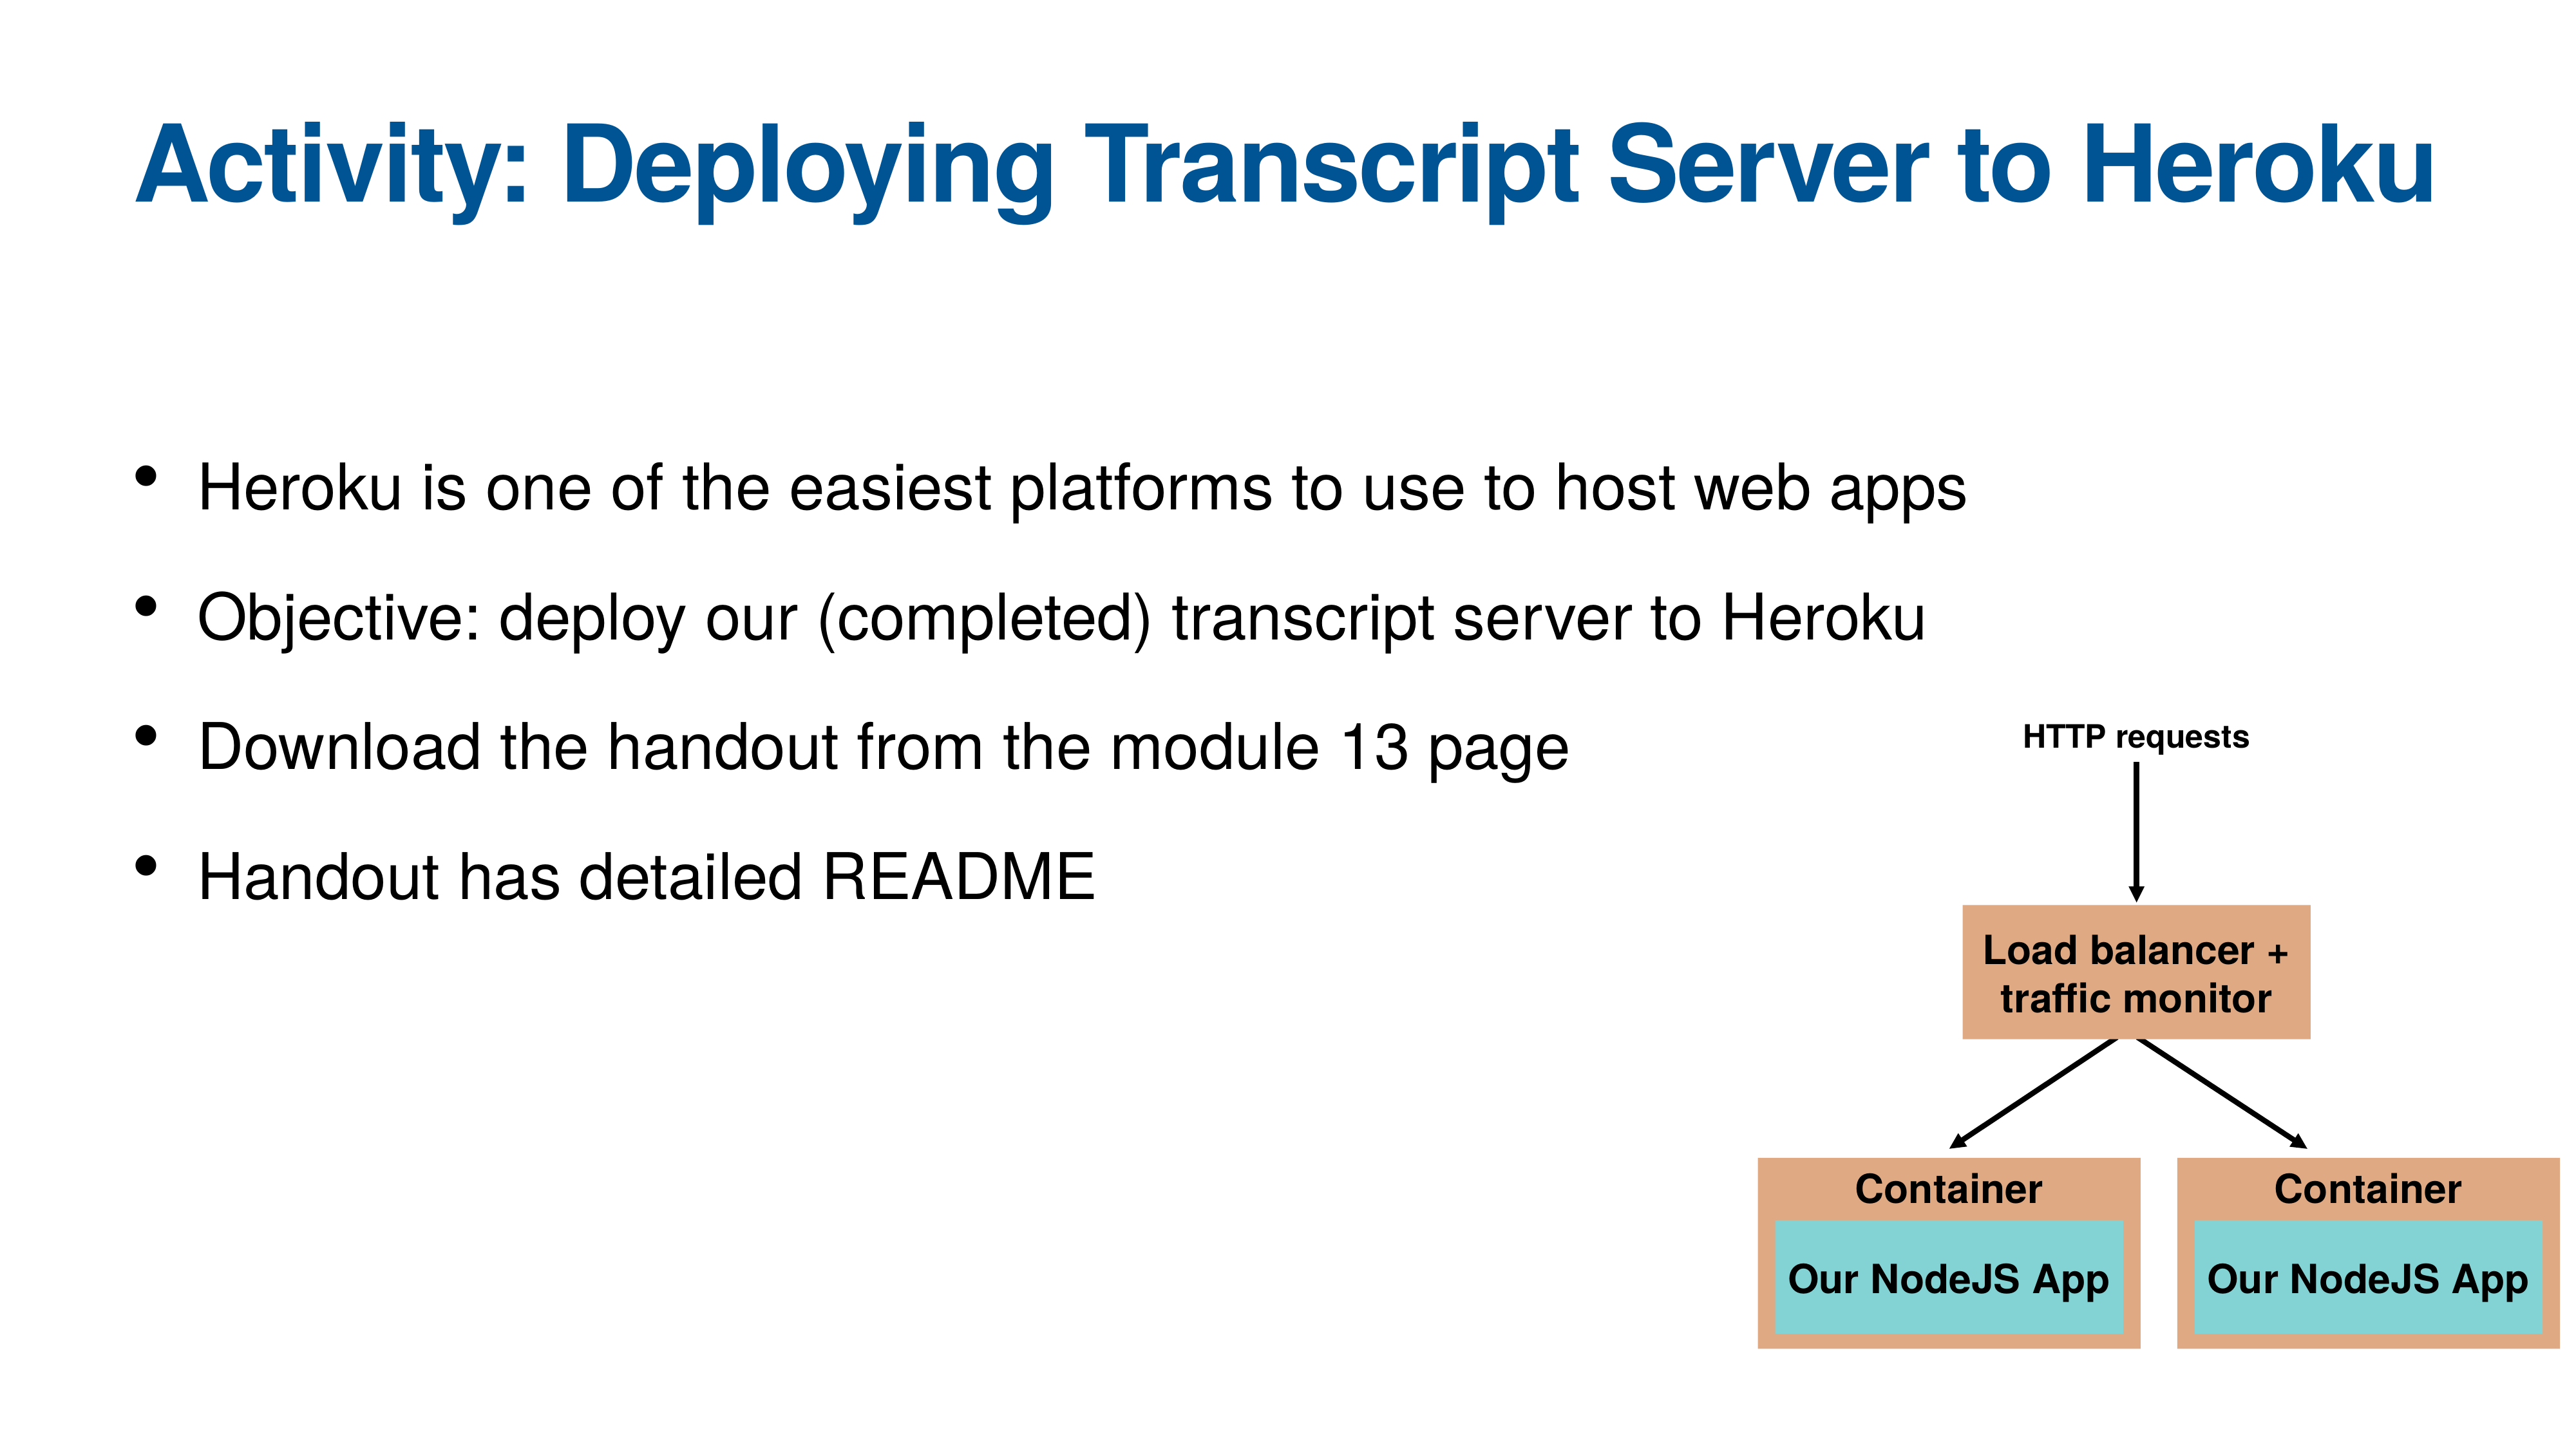

# Activity: Deploying Transcript Server to Heroku

Heroku is one of the easiest platforms to use to host web apps
Objective: deploy our (completed) transcript server to Heroku
Download the handout from the module 13 page
Handout has detailed README
HTTP requests

Load balancer + traffic monitor

Container
Container
Our NodeJS App
Our NodeJS App